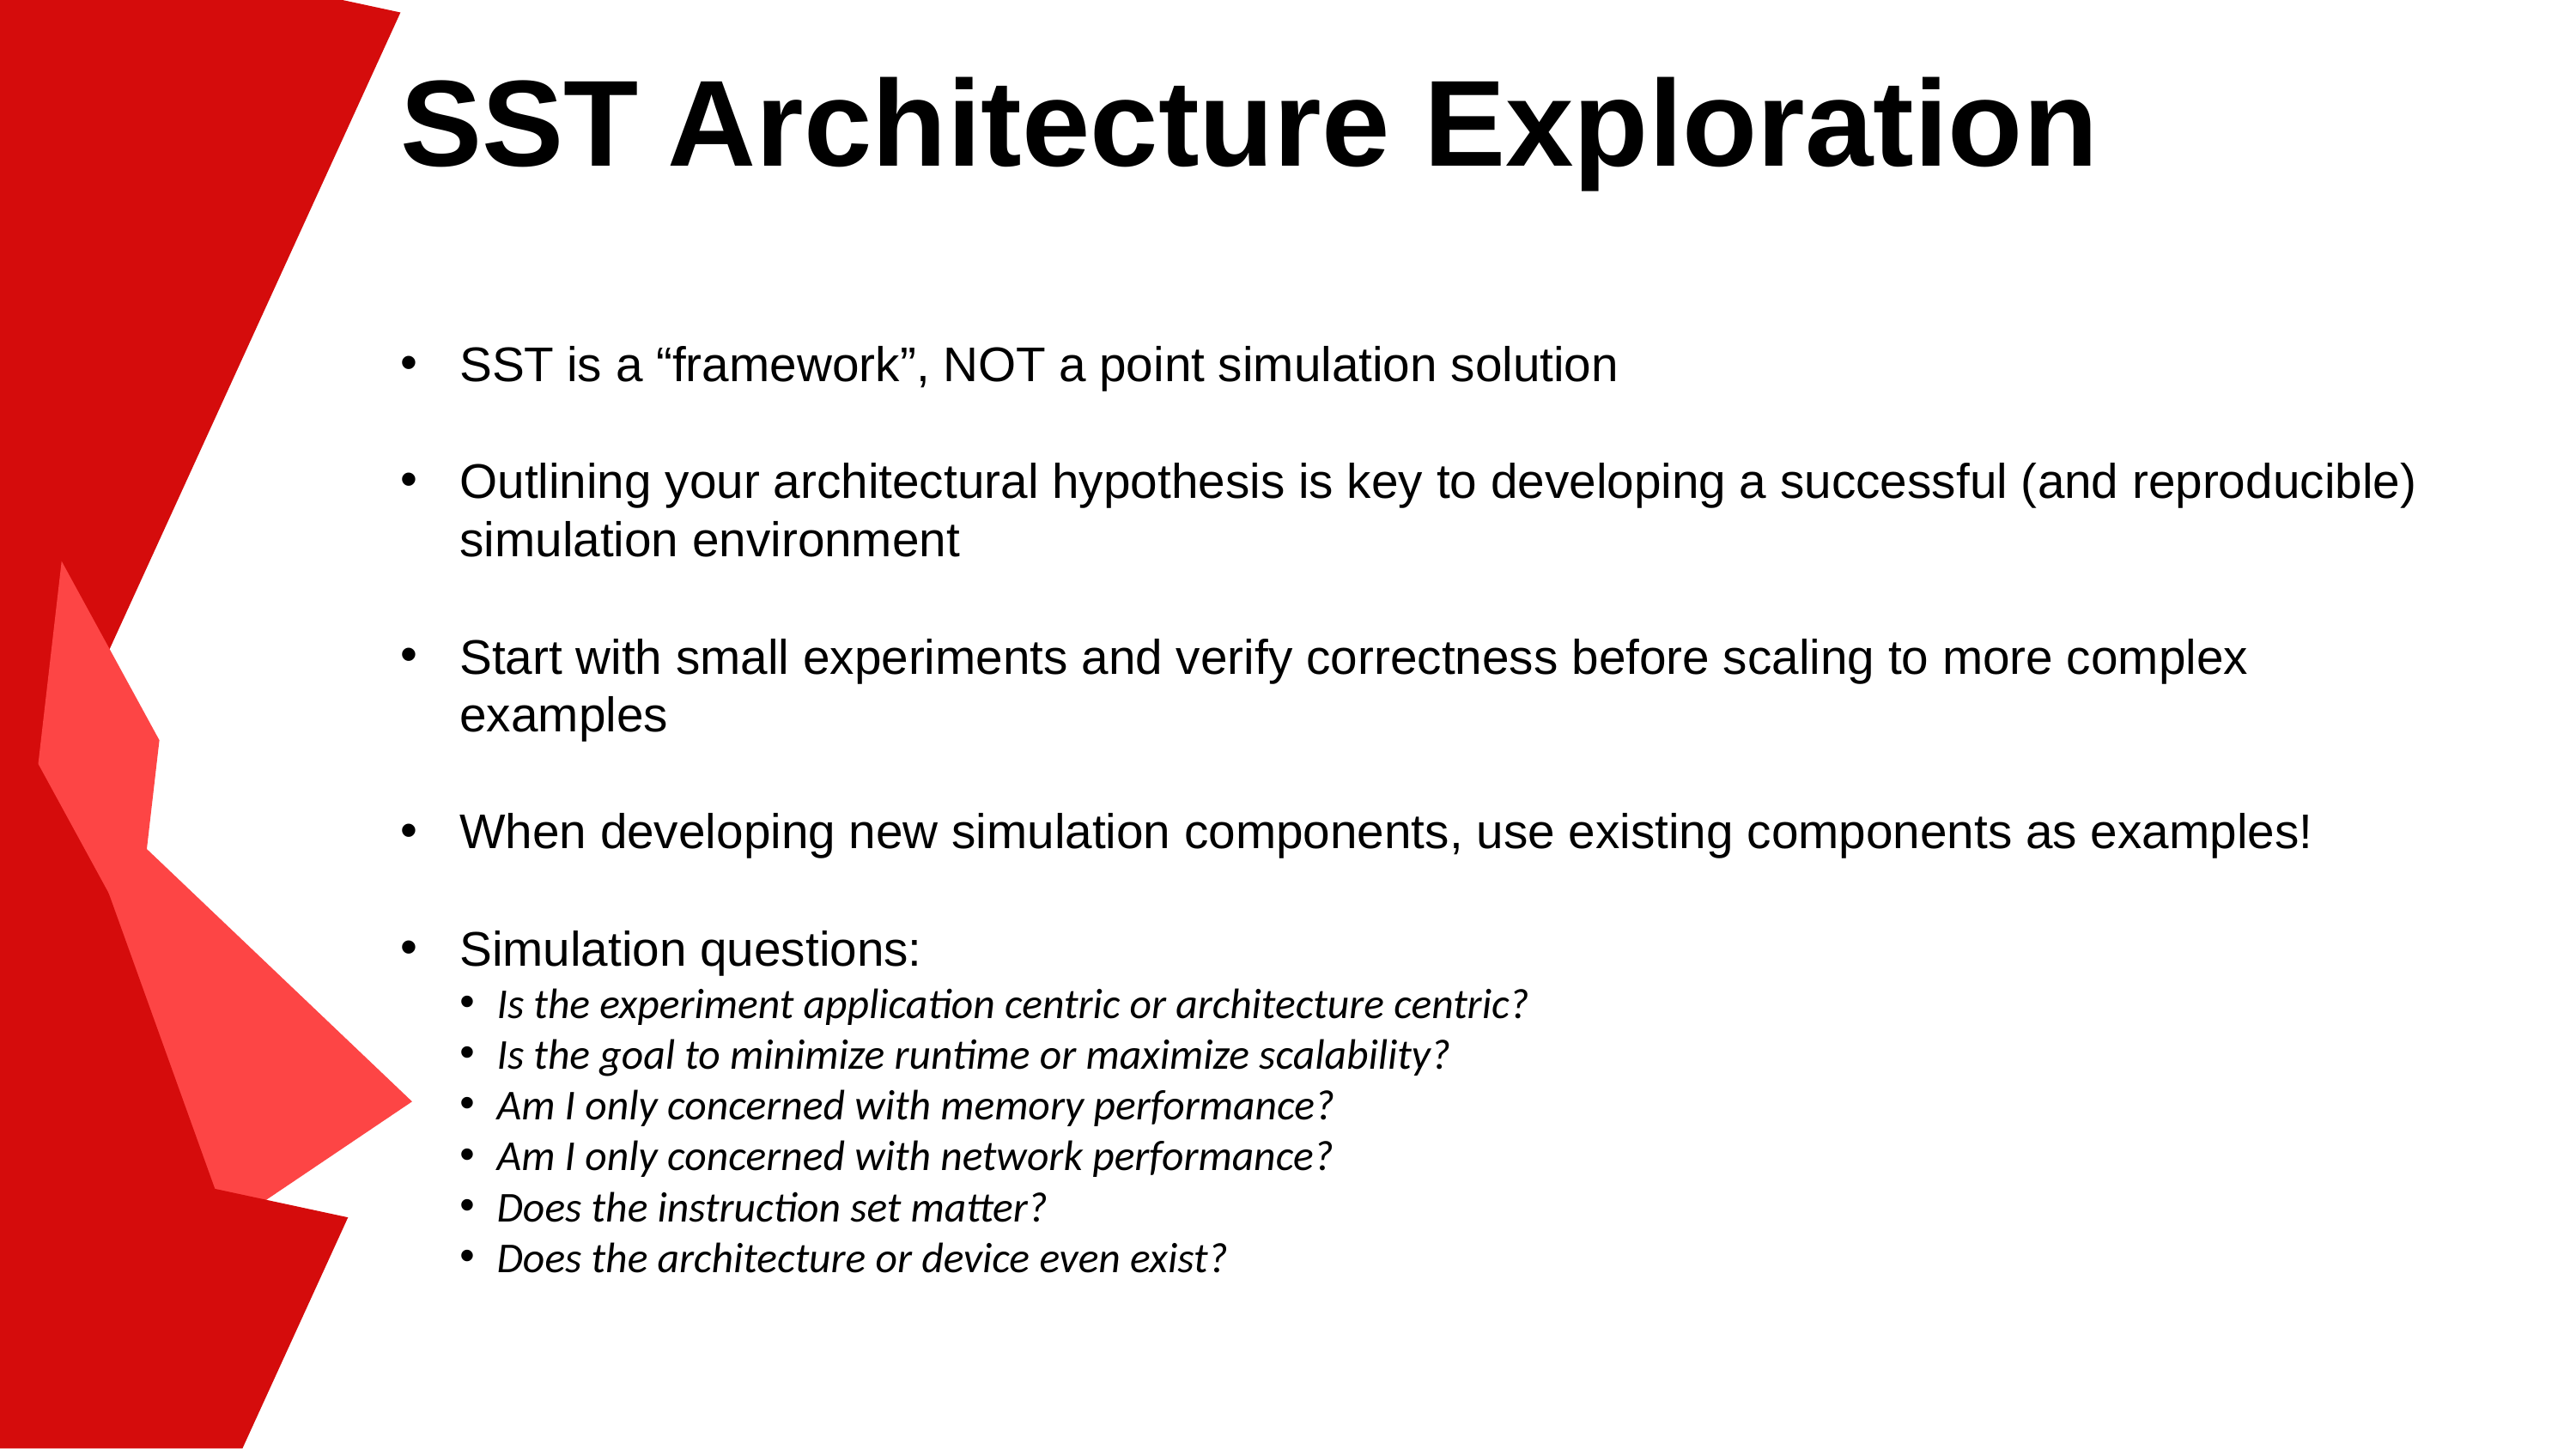

# SST Architecture Exploration
SST is a “framework”, NOT a point simulation solution

Outlining your architectural hypothesis is key to developing a successful (and reproducible) simulation environment

Start with small experiments and verify correctness before scaling to more complex examples

When developing new simulation components, use existing components as examples!

Simulation questions:
Is the experiment application centric or architecture centric?
Is the goal to minimize runtime or maximize scalability?
Am I only concerned with memory performance?
Am I only concerned with network performance?
Does the instruction set matter?
Does the architecture or device even exist?